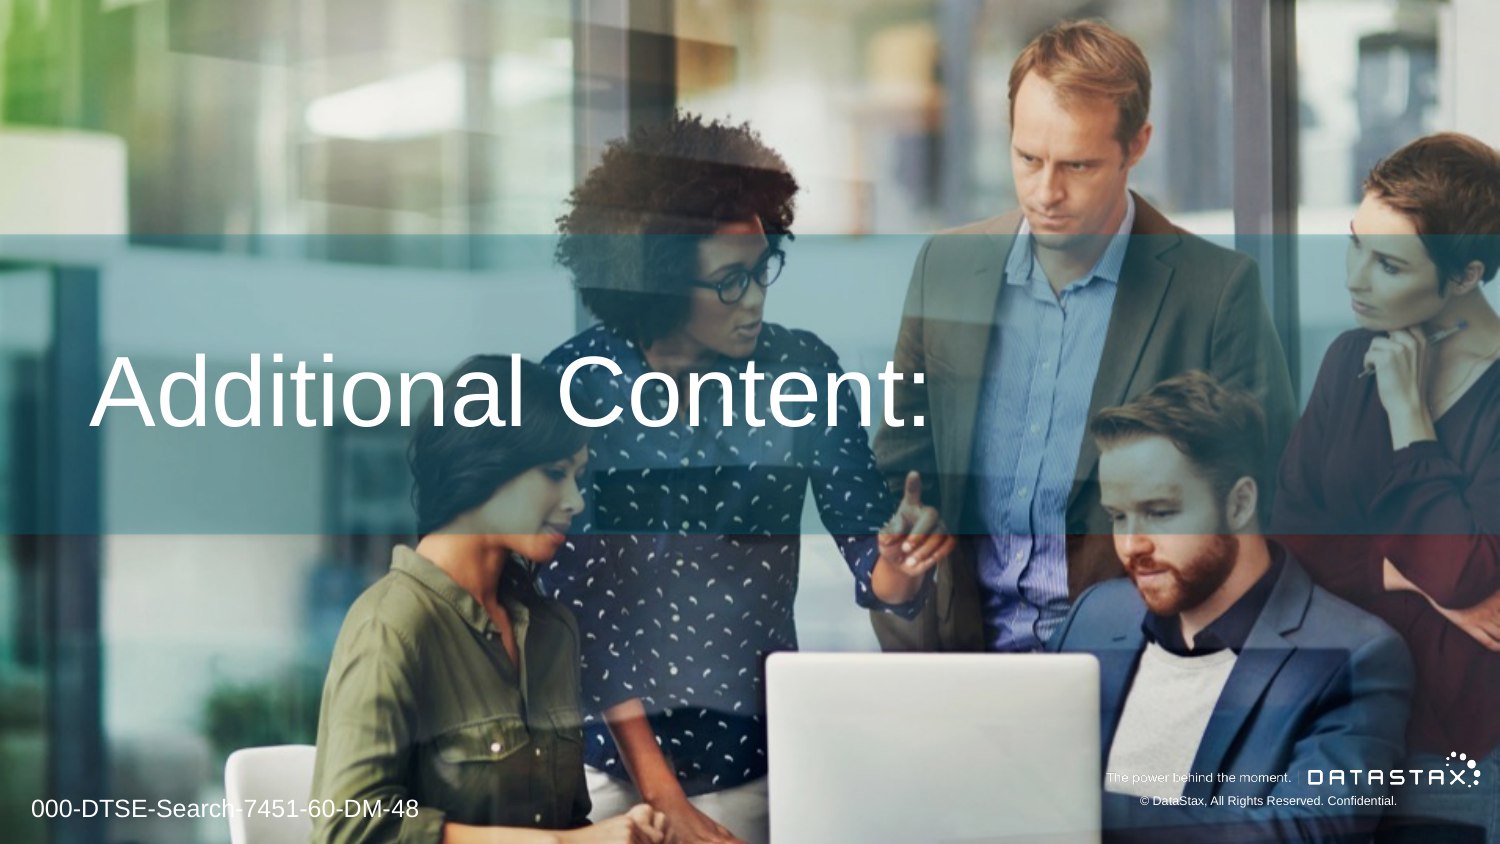

# Additional Content:
000-DTSE-Search-7451-60-DM-48
© DataStax, All Rights Reserved. Confidential.